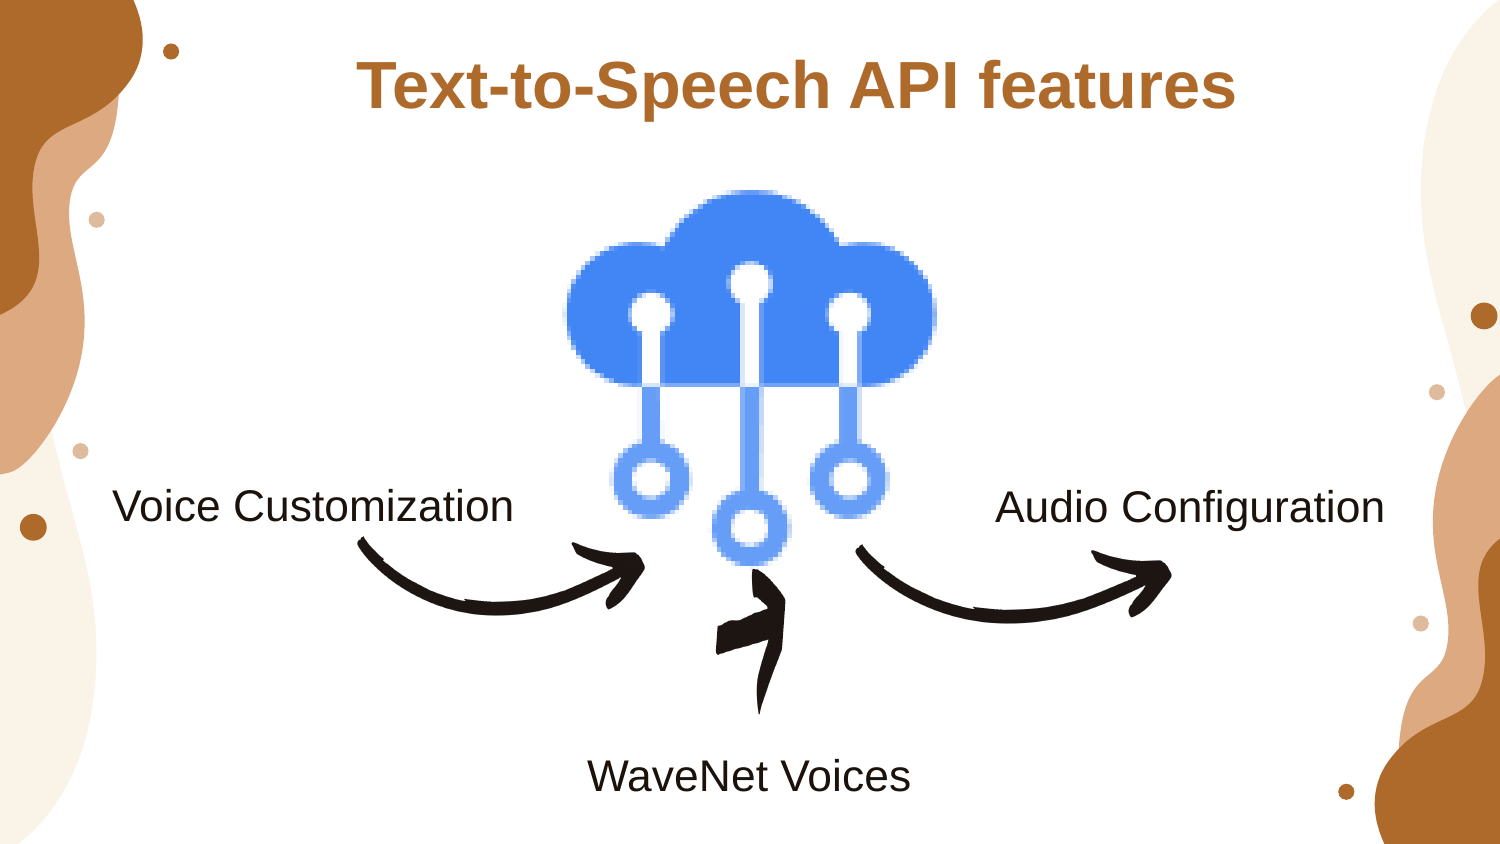

Text-to-Speech API features

Voice Customization
Audio Configuration

WaveNet Voices